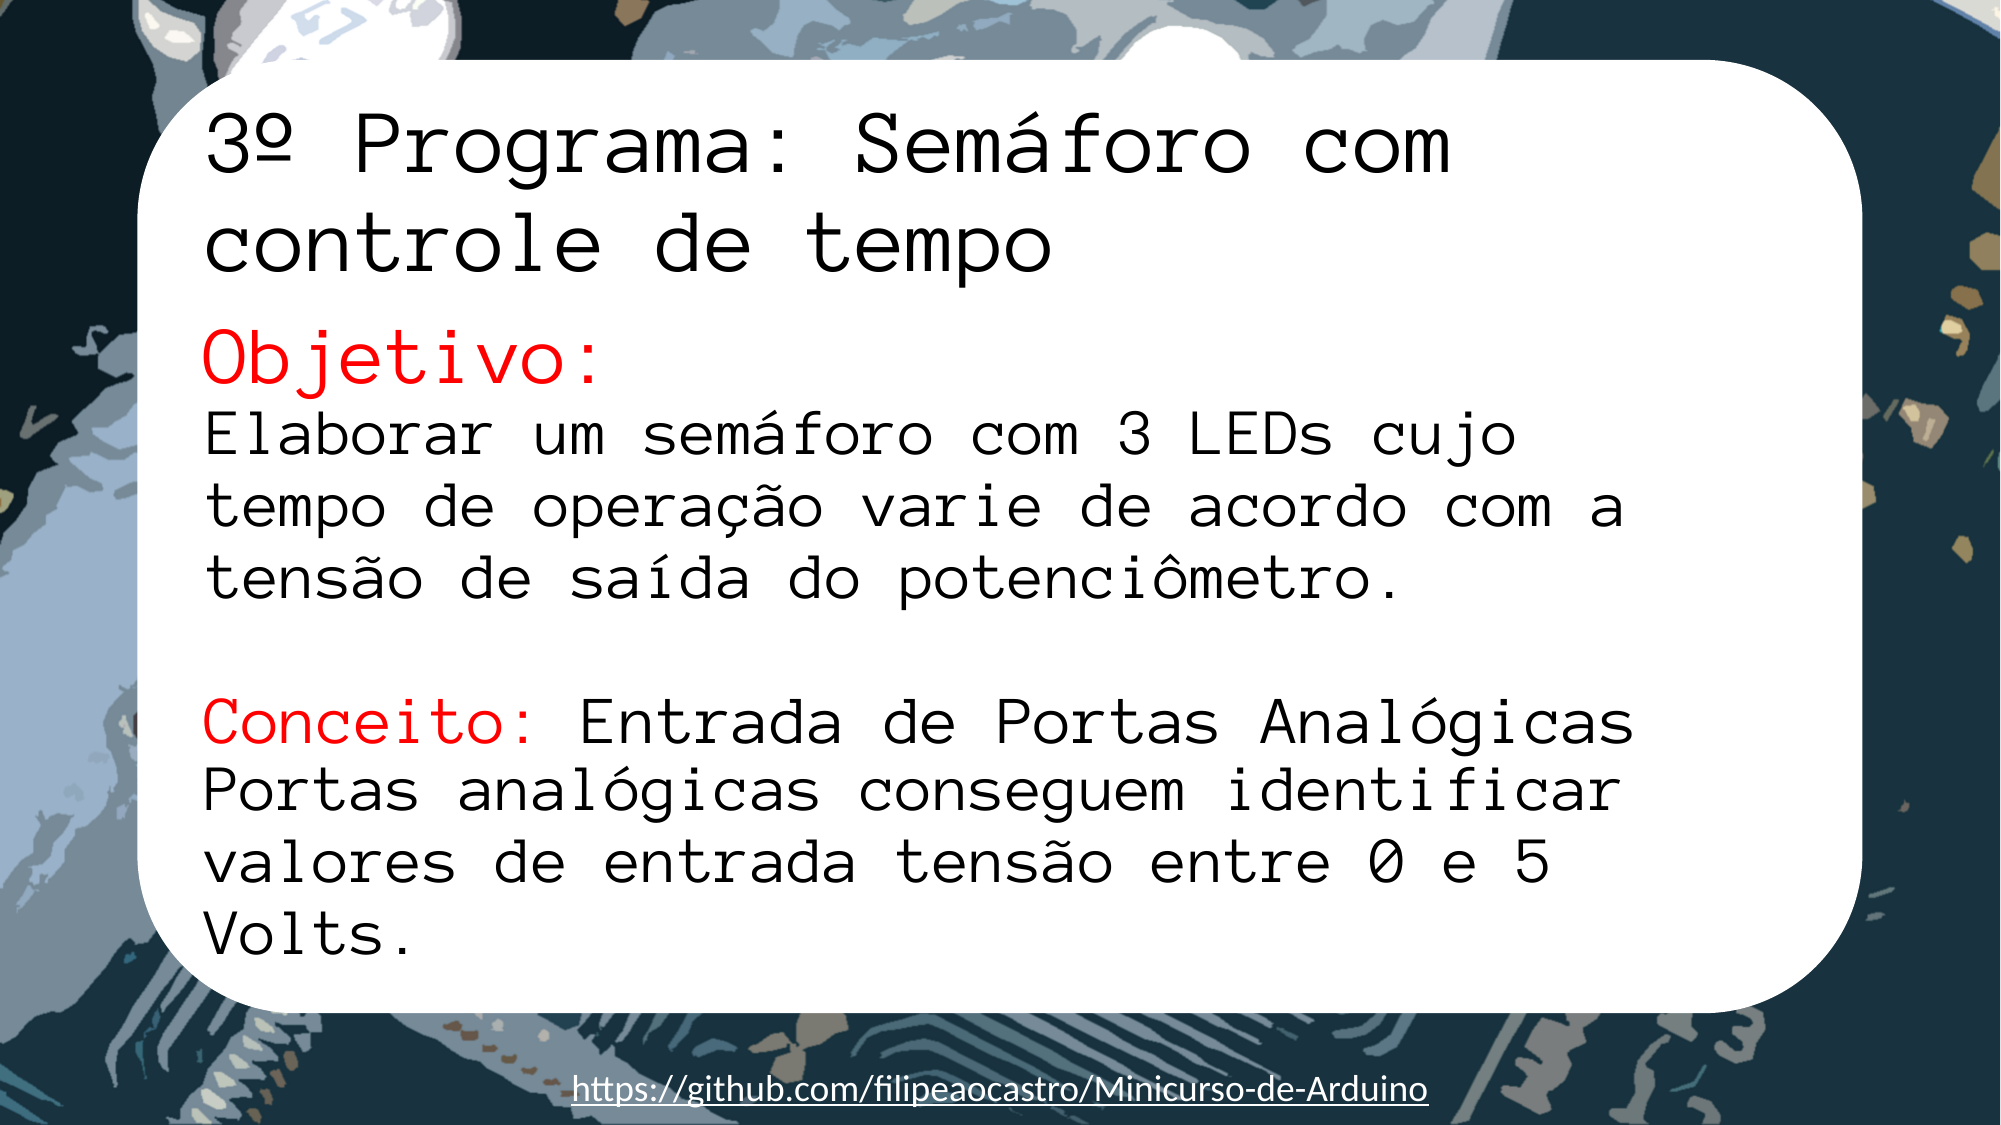

# 3º Programa: Semáforo com controle de tempo

Objetivo:
Elaborar um semáforo com 3 LEDs cujo tempo de operação varie de acordo com a tensão de saída do potenciômetro.
Conceito: Entrada de Portas Analógicas
Portas analógicas conseguem identificar valores de entrada tensão entre 0 e 5 Volts.
https://github.com/filipeaocastro/Minicurso-de-Arduino